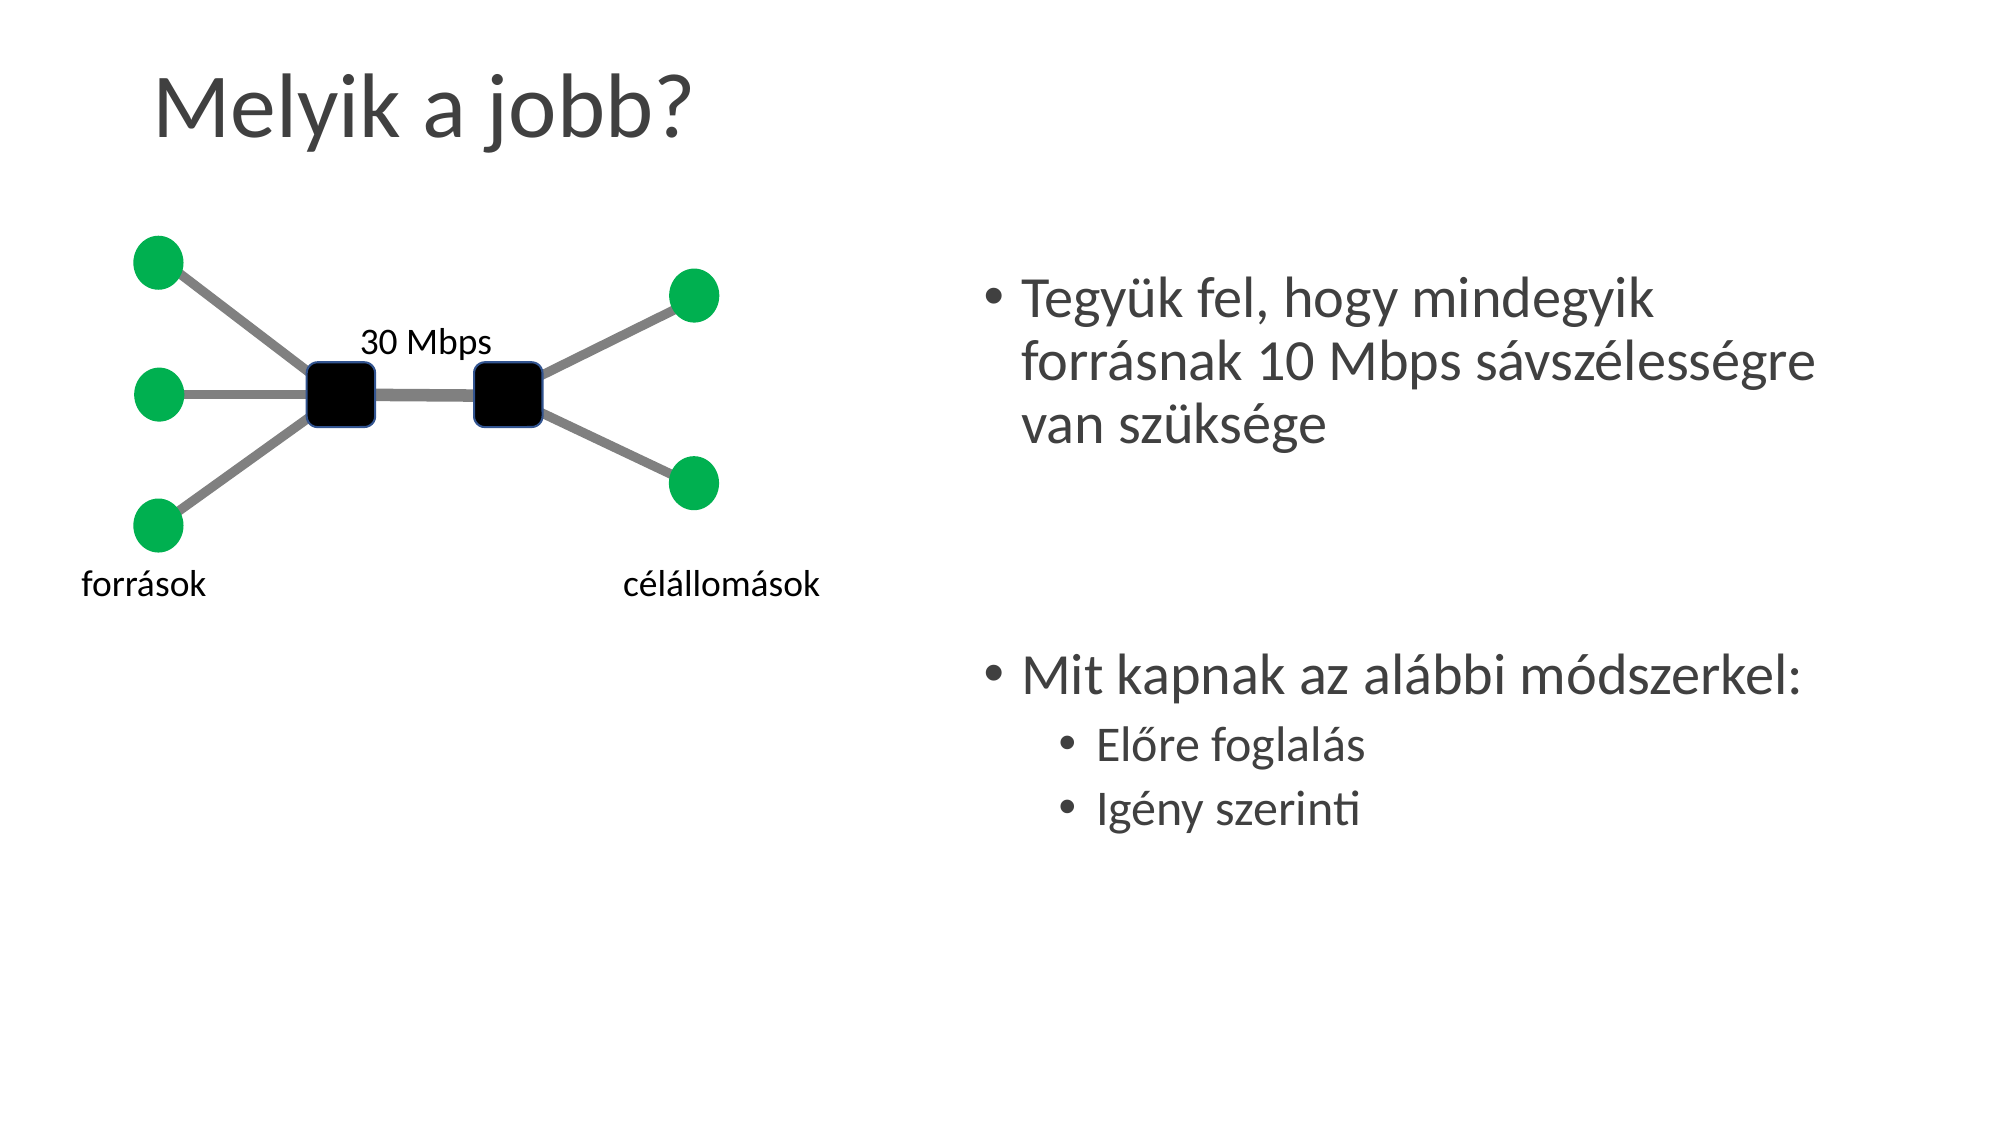

# Melyik a jobb?

Tegyük fel, hogy mindegyik forrásnak 10 Mbps sávszélességre van szüksége

Mit kapnak az alábbi módszerkel:
Előre foglalás
Igény szerinti

30 Mbps

célállomások
források